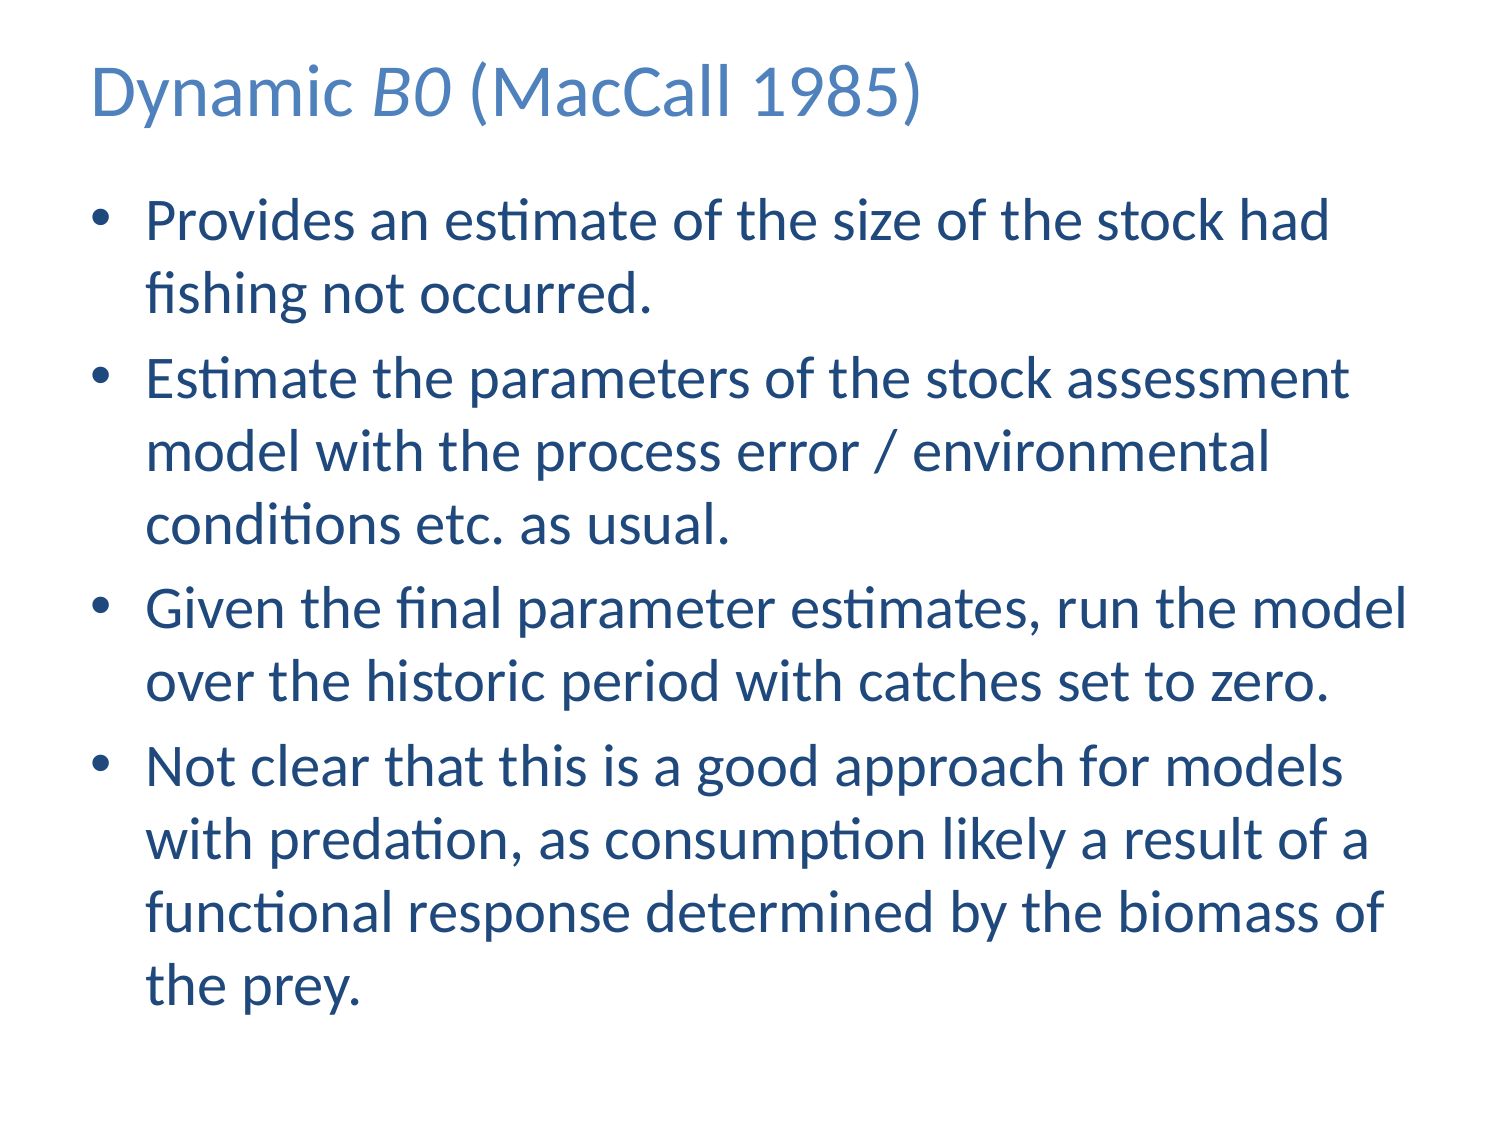

# Dynamic B0 (MacCall 1985)
Provides an estimate of the size of the stock had fishing not occurred.
Estimate the parameters of the stock assessment model with the process error / environmental conditions etc. as usual.
Given the final parameter estimates, run the model over the historic period with catches set to zero.
Not clear that this is a good approach for models with predation, as consumption likely a result of a functional response determined by the biomass of the prey.